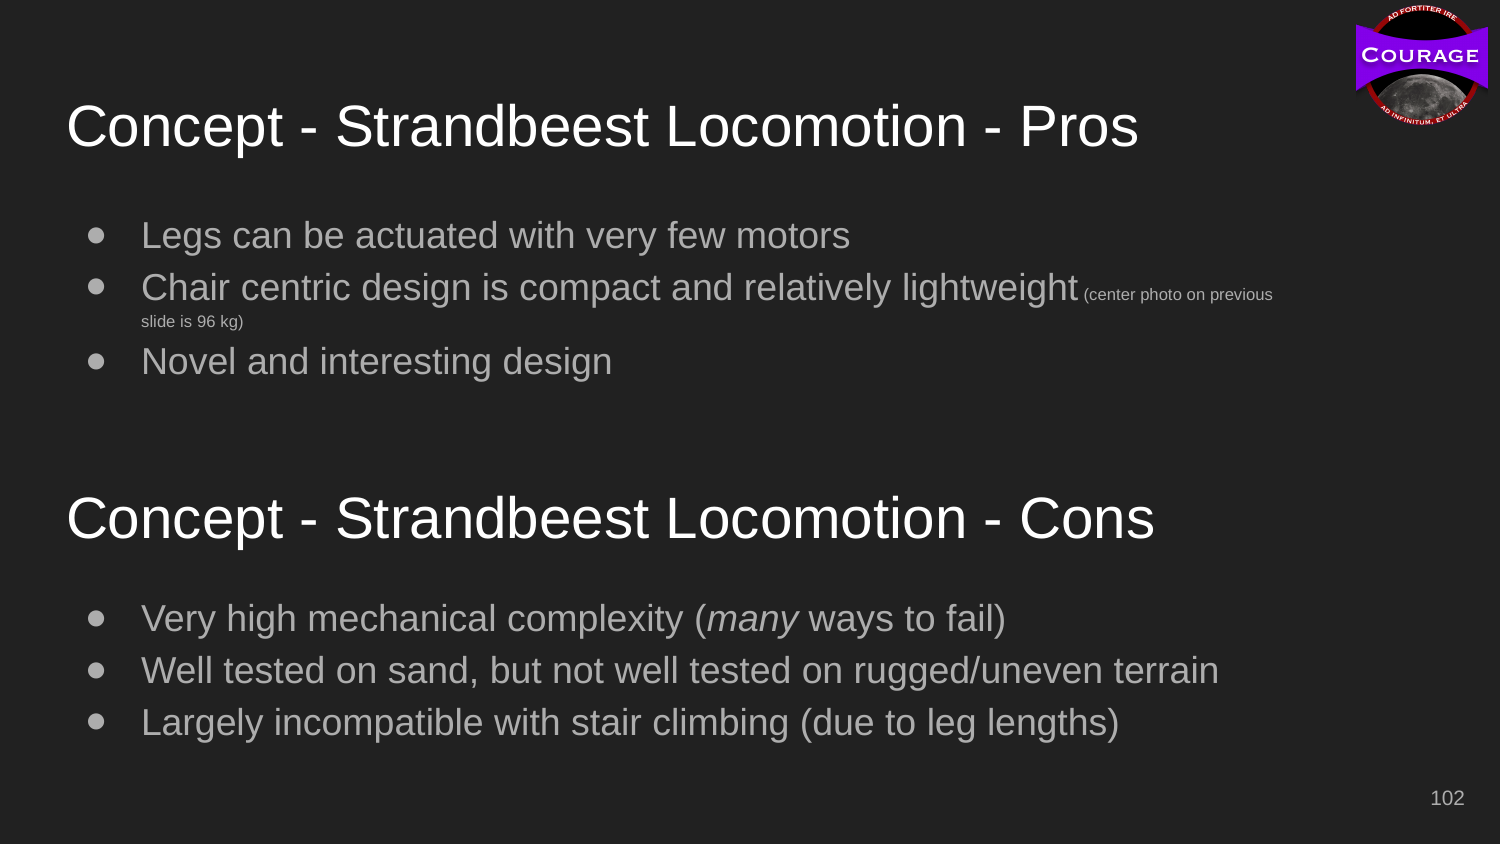

# Concept - Strandbeest Locomotion - Pros
Legs can be actuated with very few motors
Chair centric design is compact and relatively lightweight (center photo on previous slide is 96 kg)
Novel and interesting design
Concept - Strandbeest Locomotion - Cons
Very high mechanical complexity (many ways to fail)
Well tested on sand, but not well tested on rugged/uneven terrain
Largely incompatible with stair climbing (due to leg lengths)
102